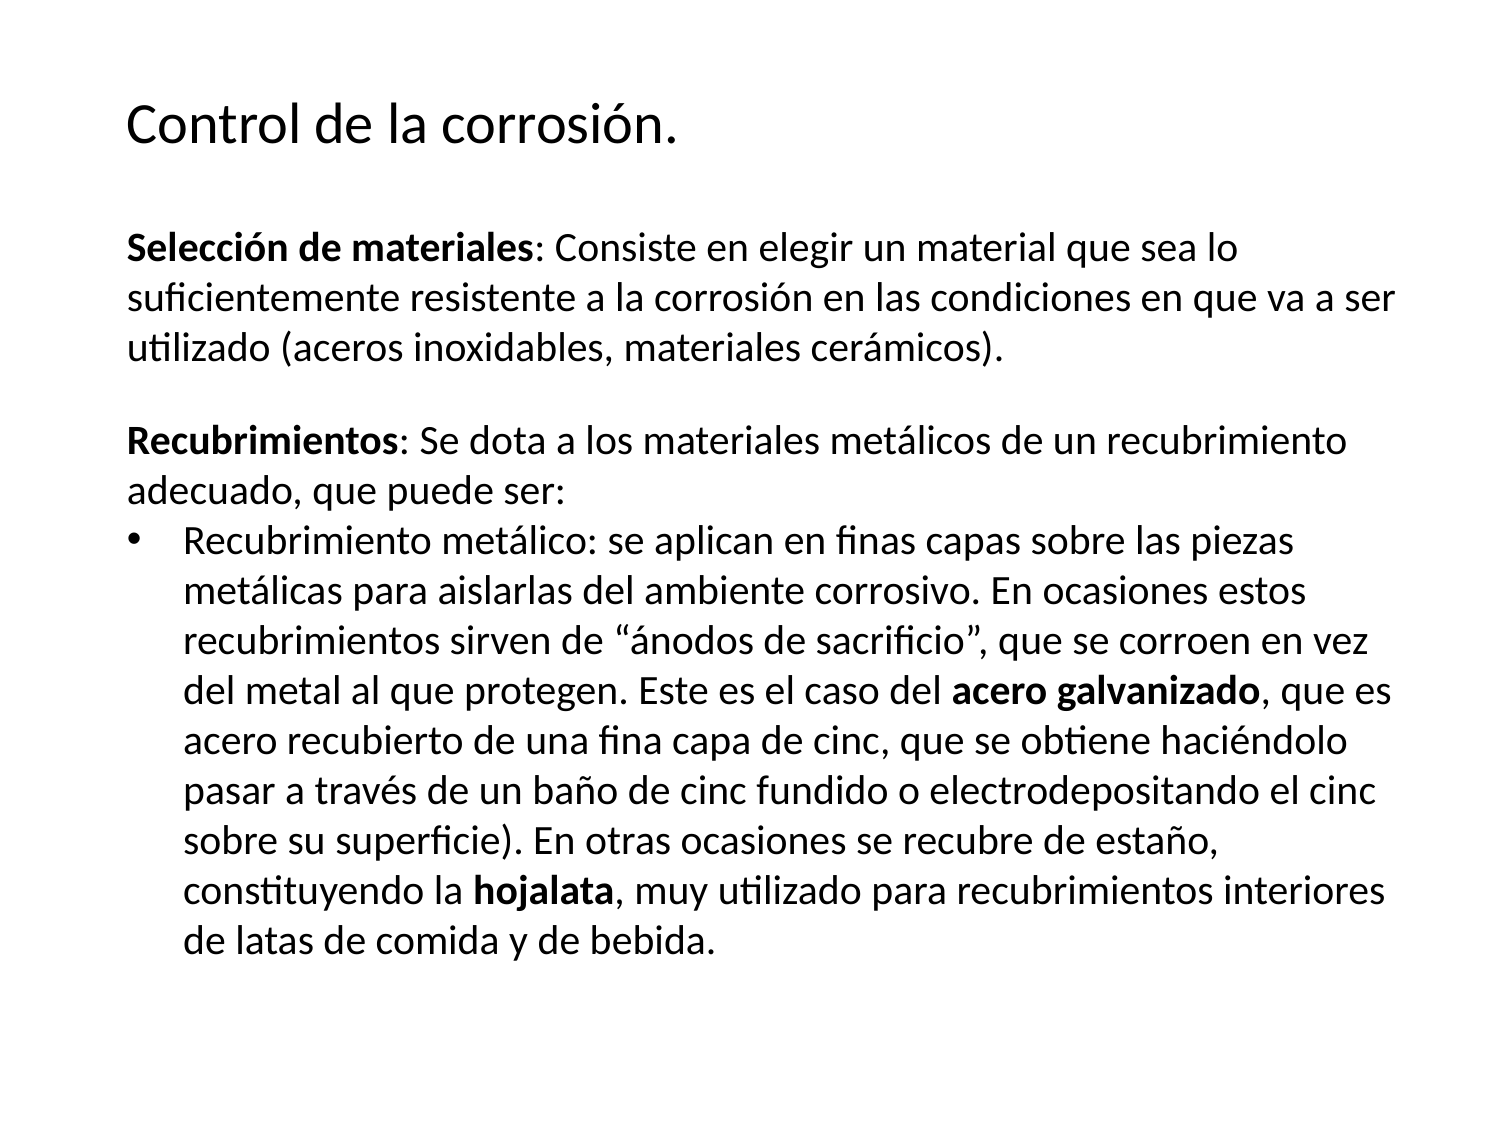

Control de la corrosión.
Selección de materiales: Consiste en elegir un material que sea lo suficientemente resistente a la corrosión en las condiciones en que va a ser utilizado (aceros inoxidables, materiales cerámicos).
Recubrimientos: Se dota a los materiales metálicos de un recubrimiento adecuado, que puede ser:
Recubrimiento metálico: se aplican en finas capas sobre las piezas metálicas para aislarlas del ambiente corrosivo. En ocasiones estos recubrimientos sirven de “ánodos de sacrificio”, que se corroen en vez del metal al que protegen. Este es el caso del acero galvanizado, que es acero recubierto de una fina capa de cinc, que se obtiene haciéndolo pasar a través de un baño de cinc fundido o electrodepositando el cinc sobre su superficie). En otras ocasiones se recubre de estaño, constituyendo la hojalata, muy utilizado para recubrimientos interiores de latas de comida y de bebida.